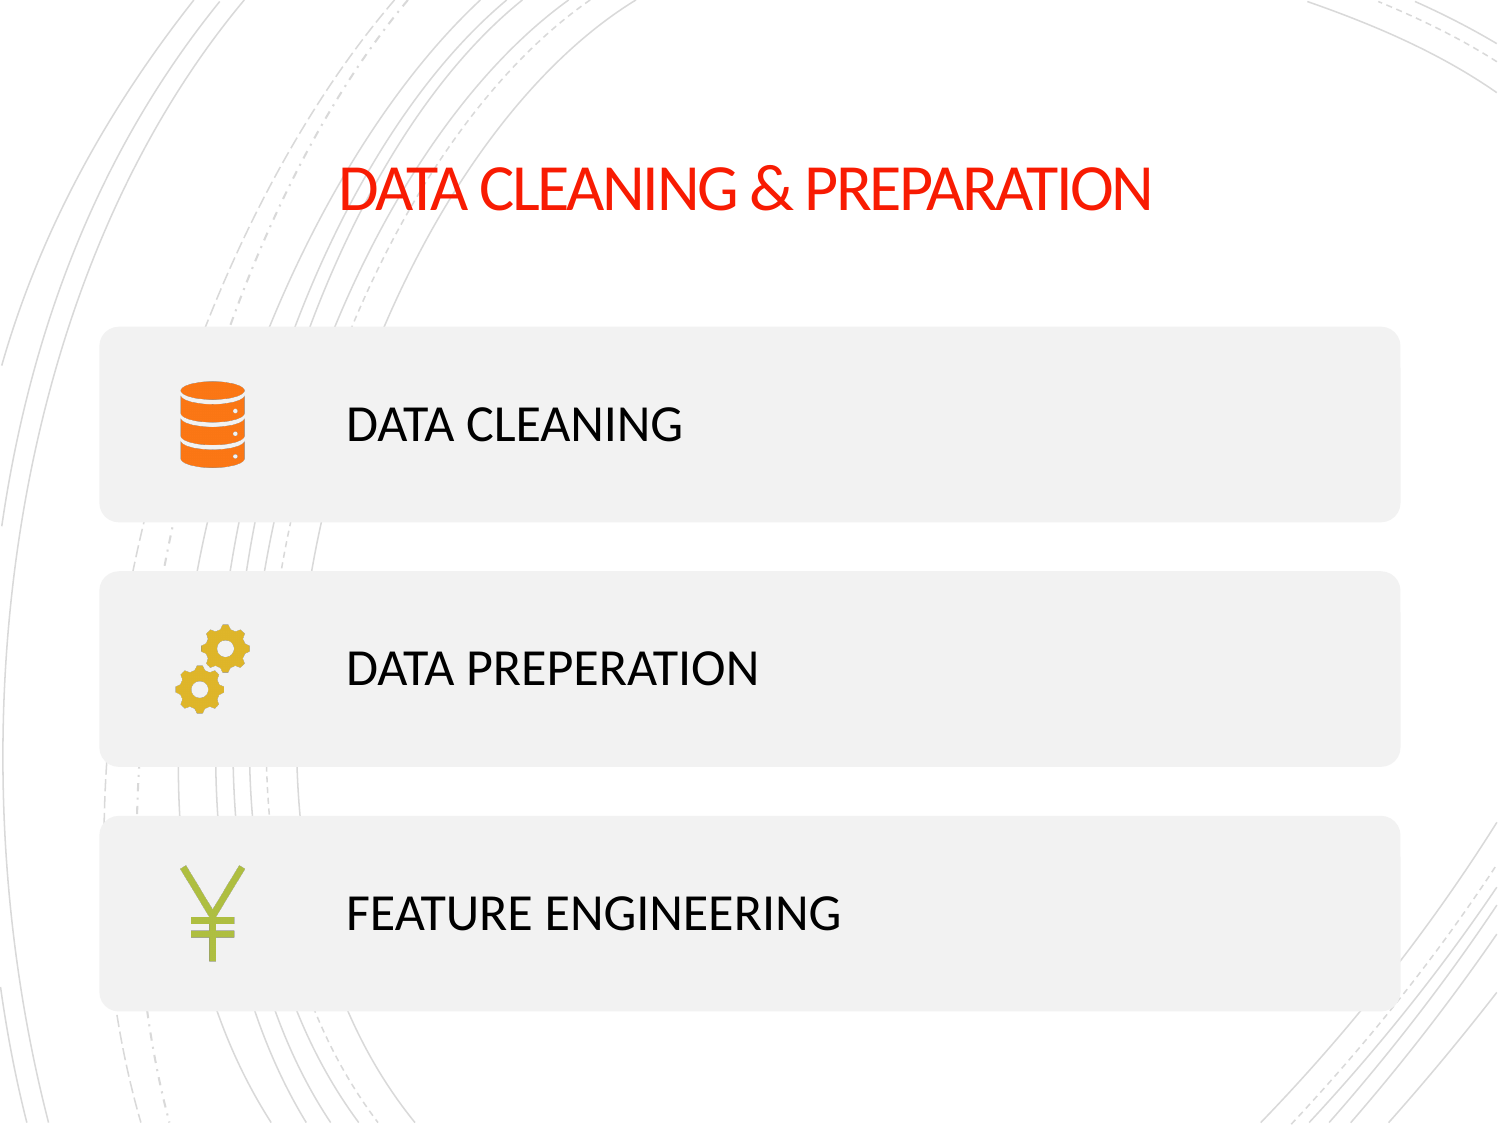

DATA CLEANING & PREPARATION
DATA CLEANING
DATA PREPERATION
FEATURE ENGINEERING